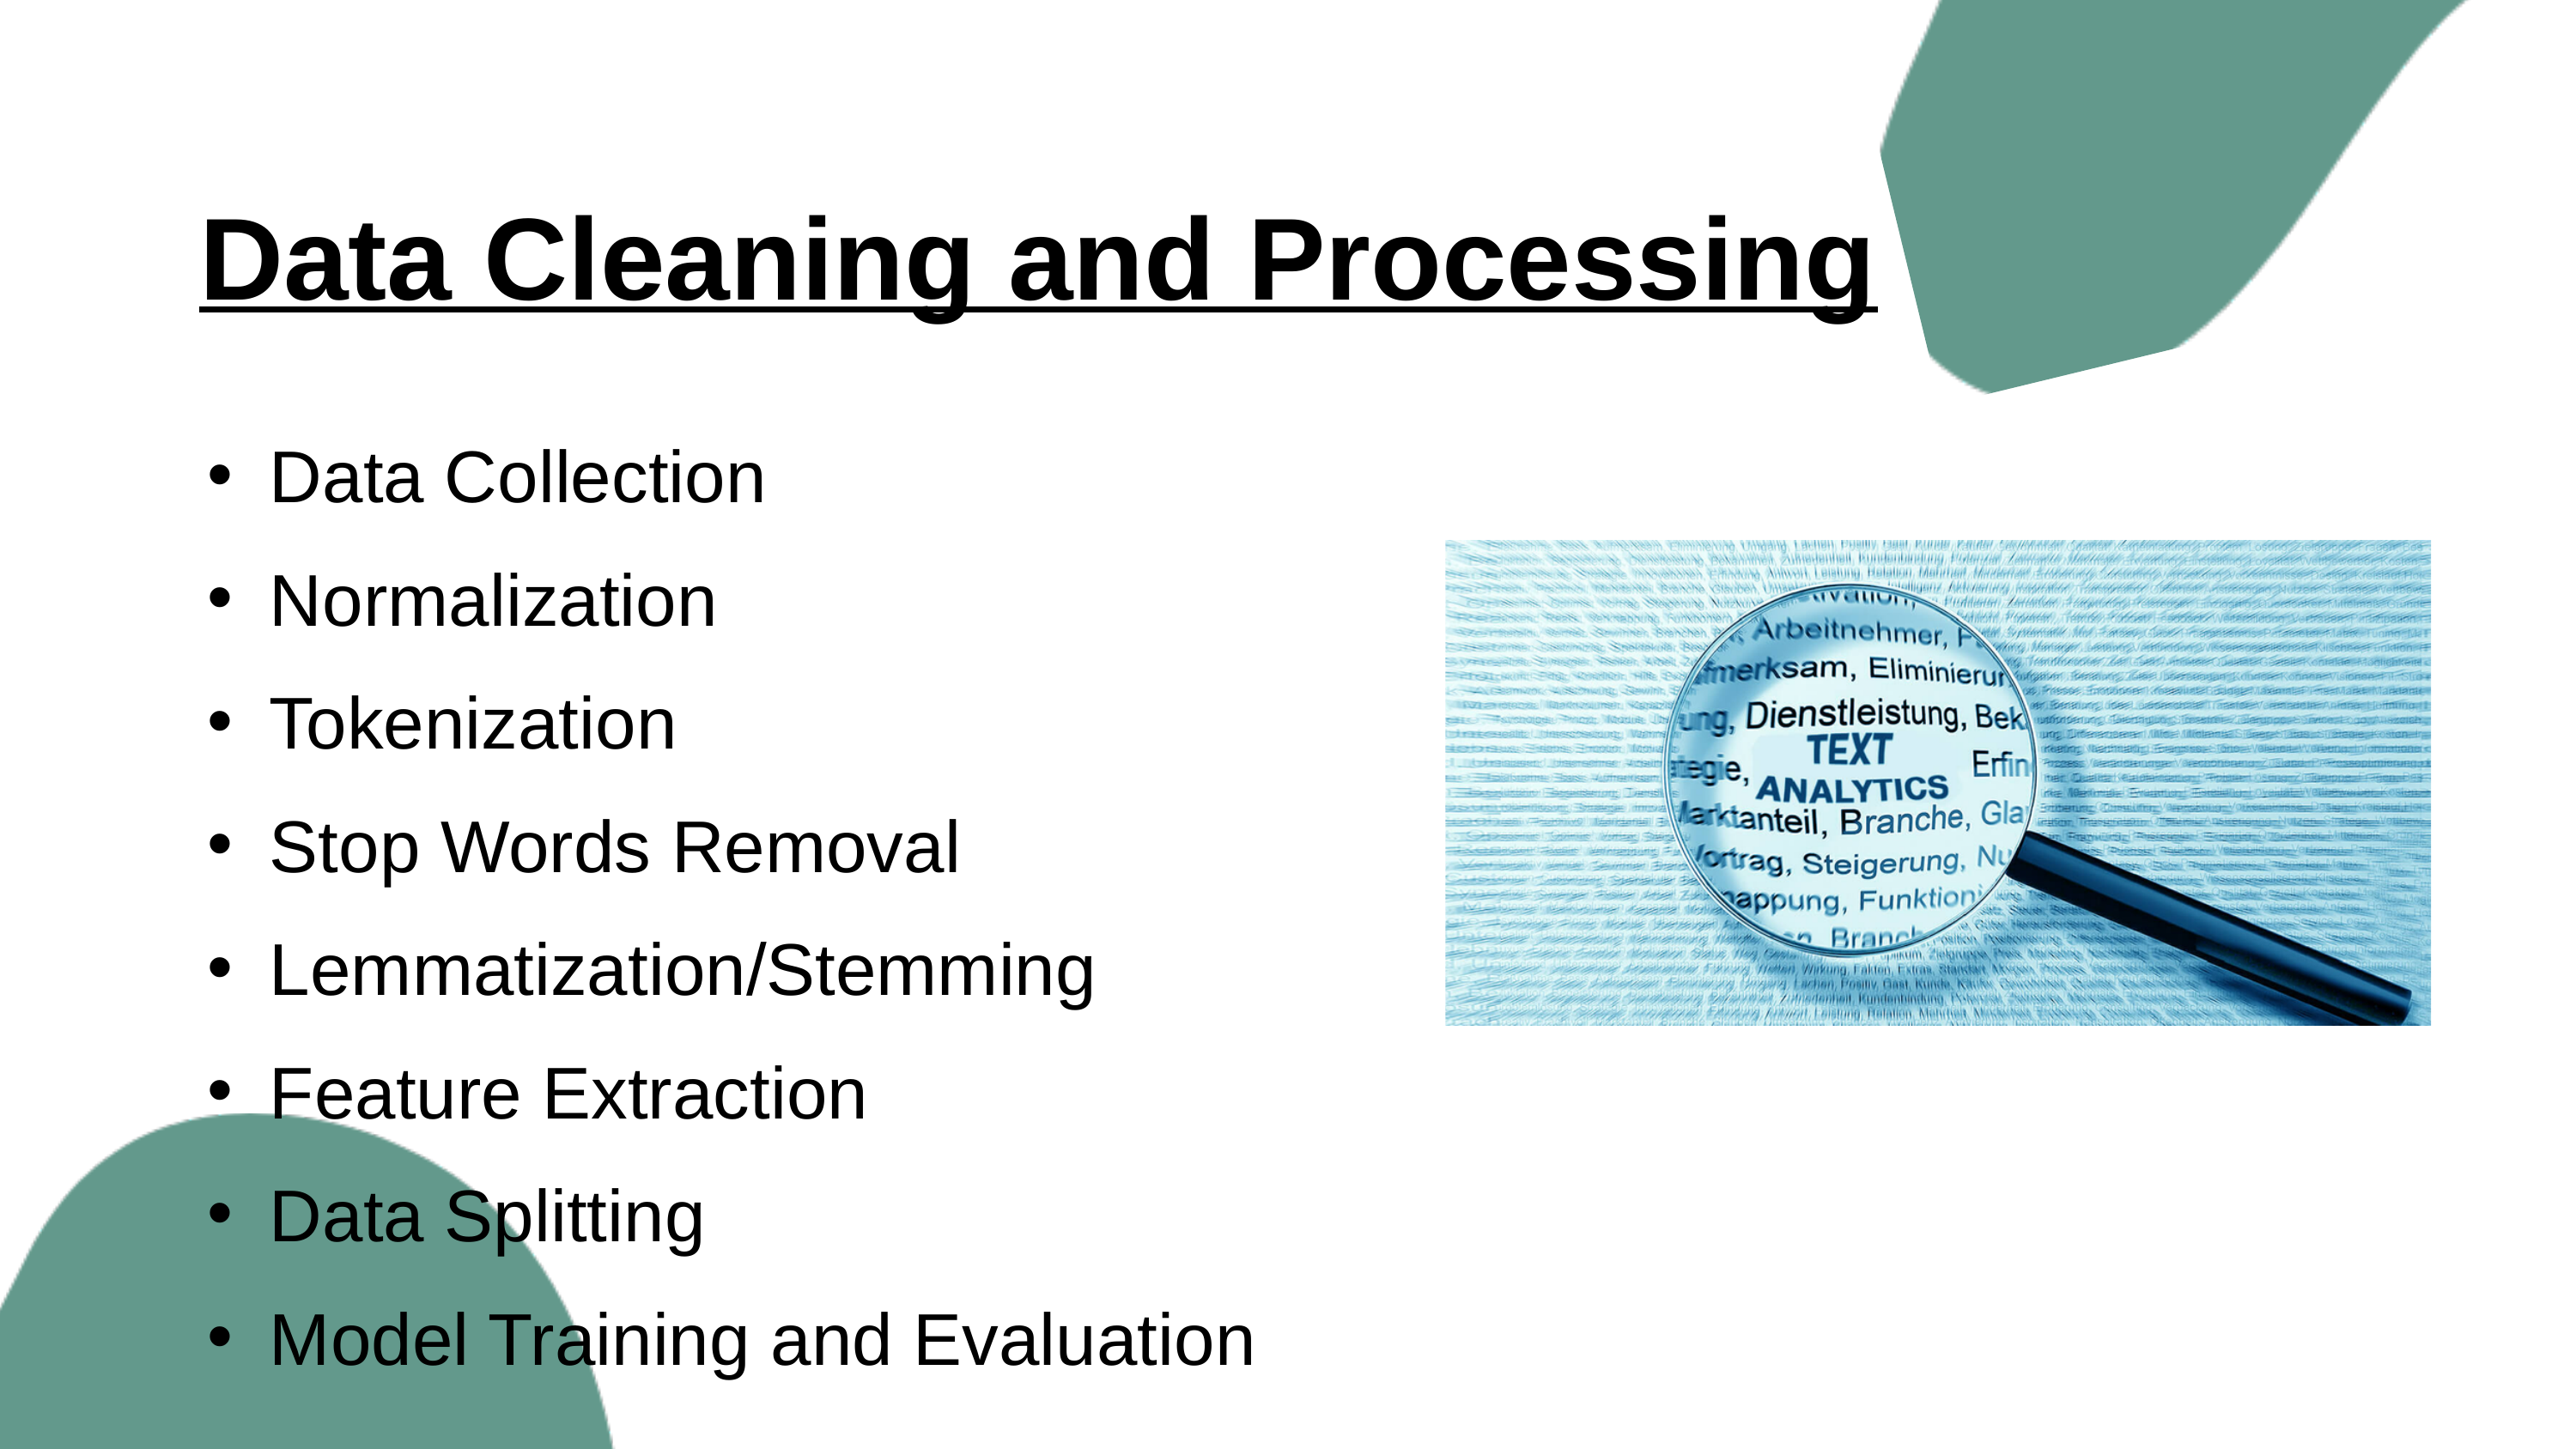

Data Cleaning and Processing
Data Collection
Normalization
Tokenization
Stop Words Removal
Lemmatization/Stemming
Feature Extraction
Data Splitting
Model Training and Evaluation